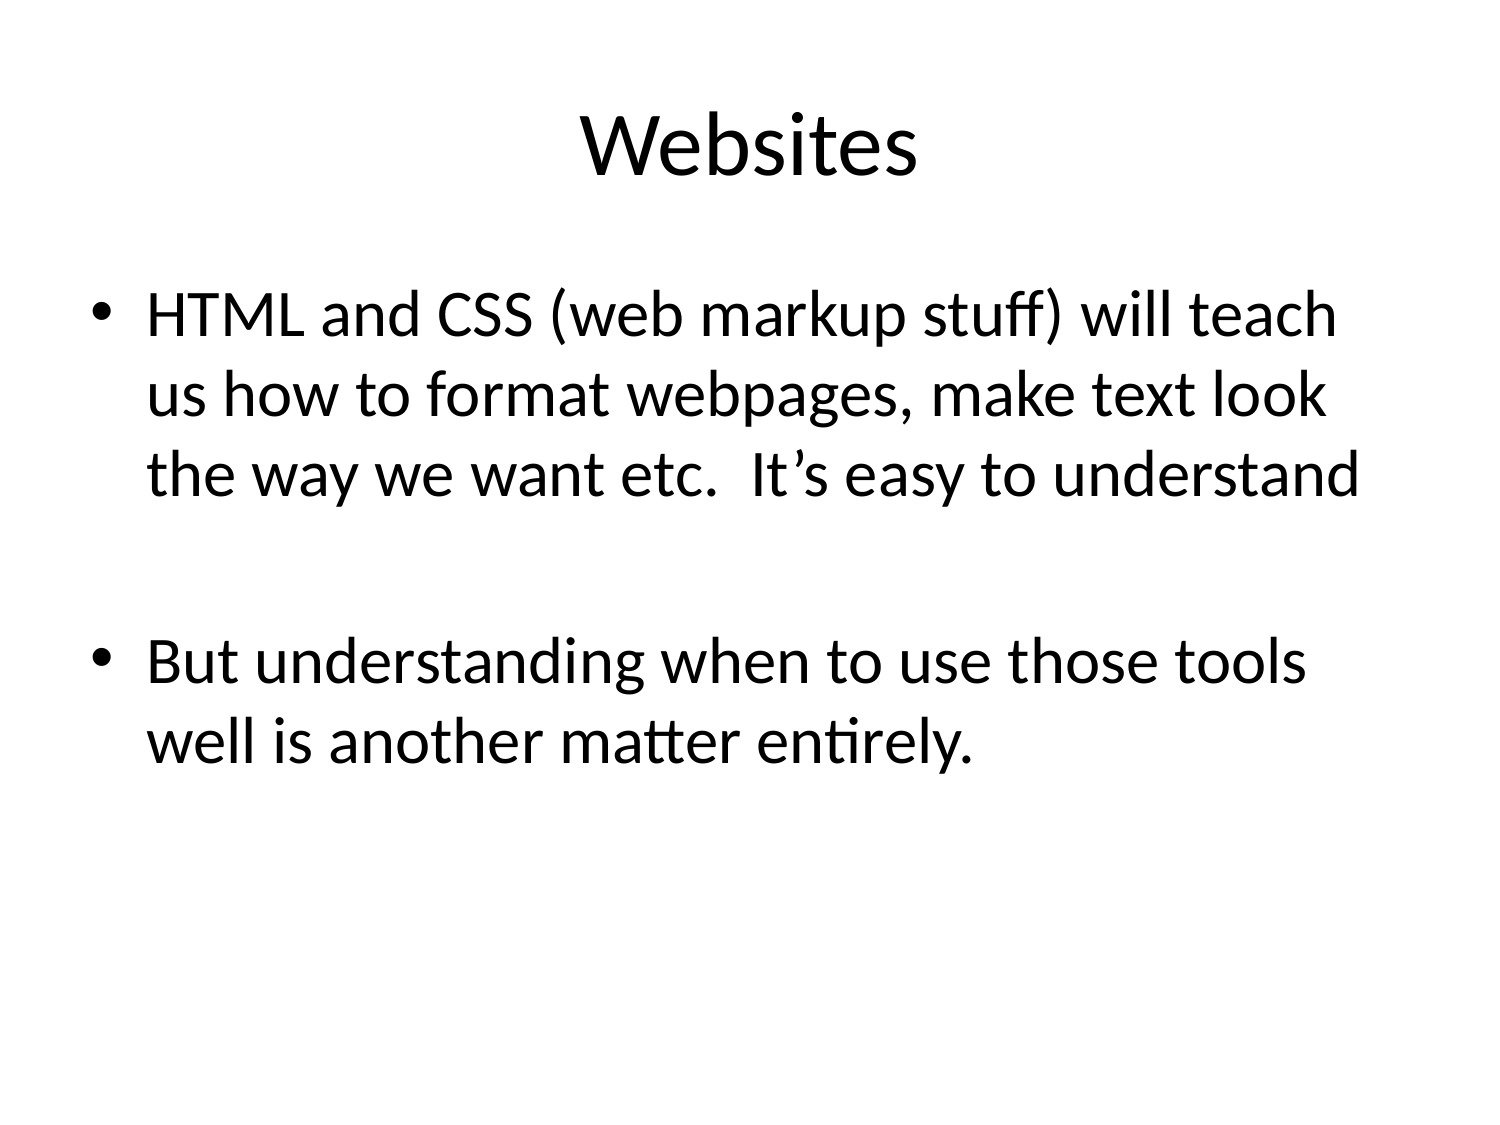

# Websites
HTML and CSS (web markup stuff) will teach us how to format webpages, make text look the way we want etc.  It’s easy to understand

But understanding when to use those tools well is another matter entirely.